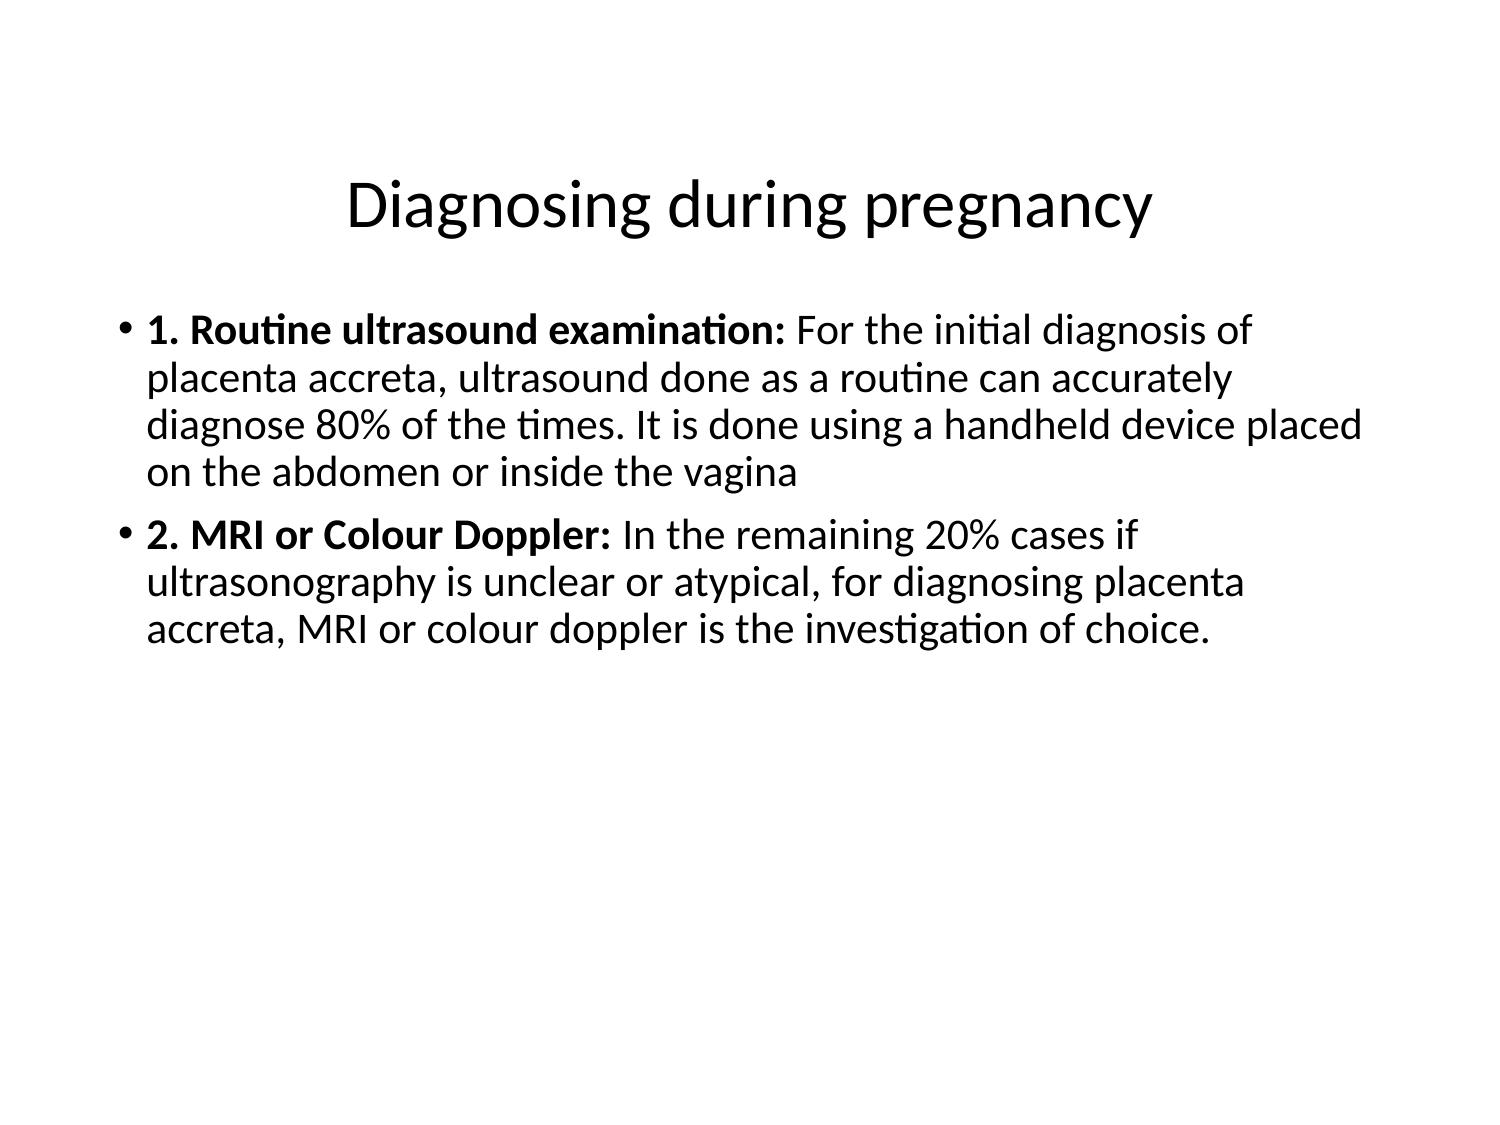

# Diagnosing during pregnancy
1. Routine ultrasound examination: For the initial diagnosis of placenta accreta, ultrasound done as a routine can accurately diagnose 80% of the times. It is done using a handheld device placed on the abdomen or inside the vagina
2. MRI or Colour Doppler: In the remaining 20% cases if ultrasonography is unclear or atypical, for diagnosing placenta accreta, MRI or colour doppler is the investigation of choice.